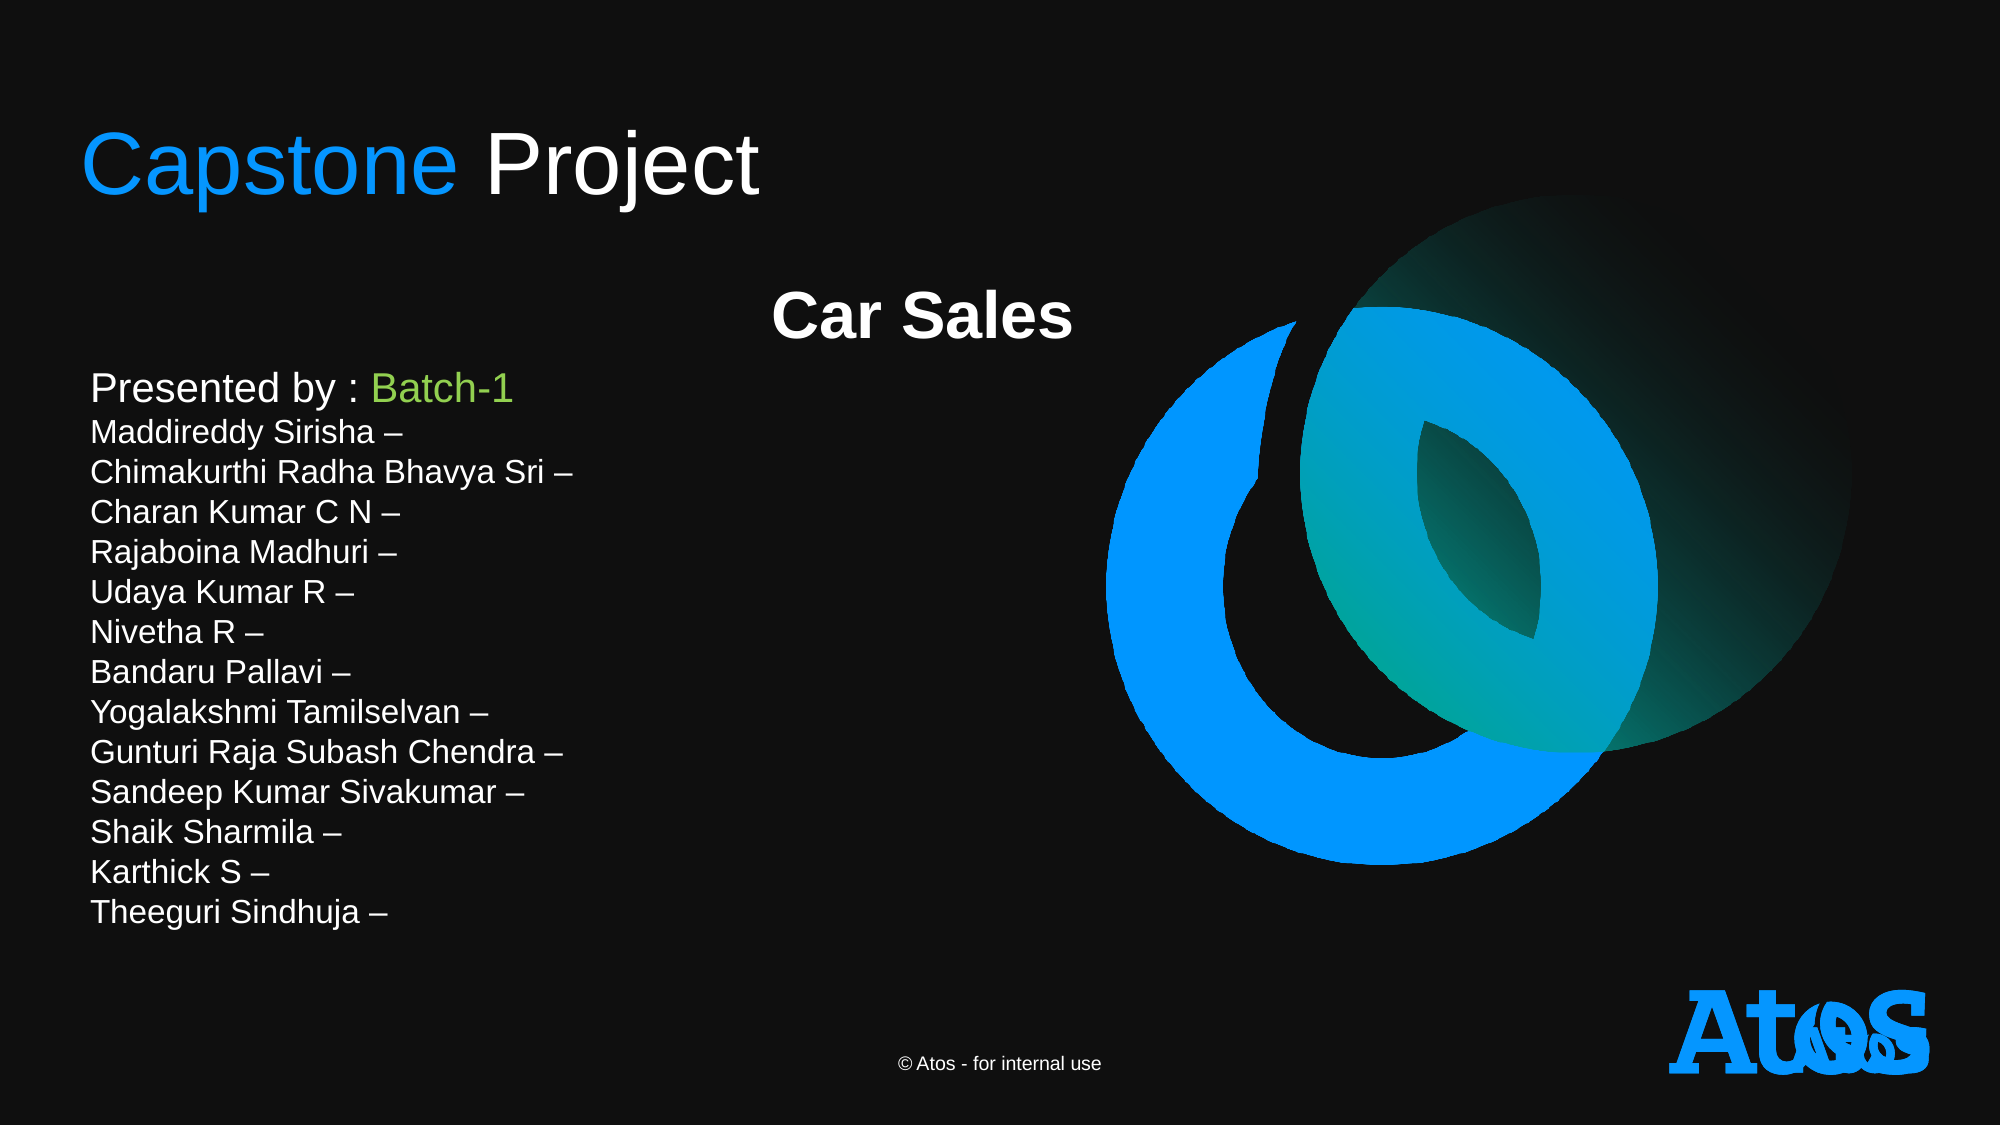

Capstone Project
Car Sales
Presented by : Batch-1
Maddireddy Sirisha –
Chimakurthi Radha Bhavya Sri –
Charan Kumar C N –
Rajaboina Madhuri –
Udaya Kumar R –
Nivetha R –
Bandaru Pallavi –
Yogalakshmi Tamilselvan –
Gunturi Raja Subash Chendra –
Sandeep Kumar Sivakumar –
Shaik Sharmila –
Karthick S –
Theeguri Sindhuja –